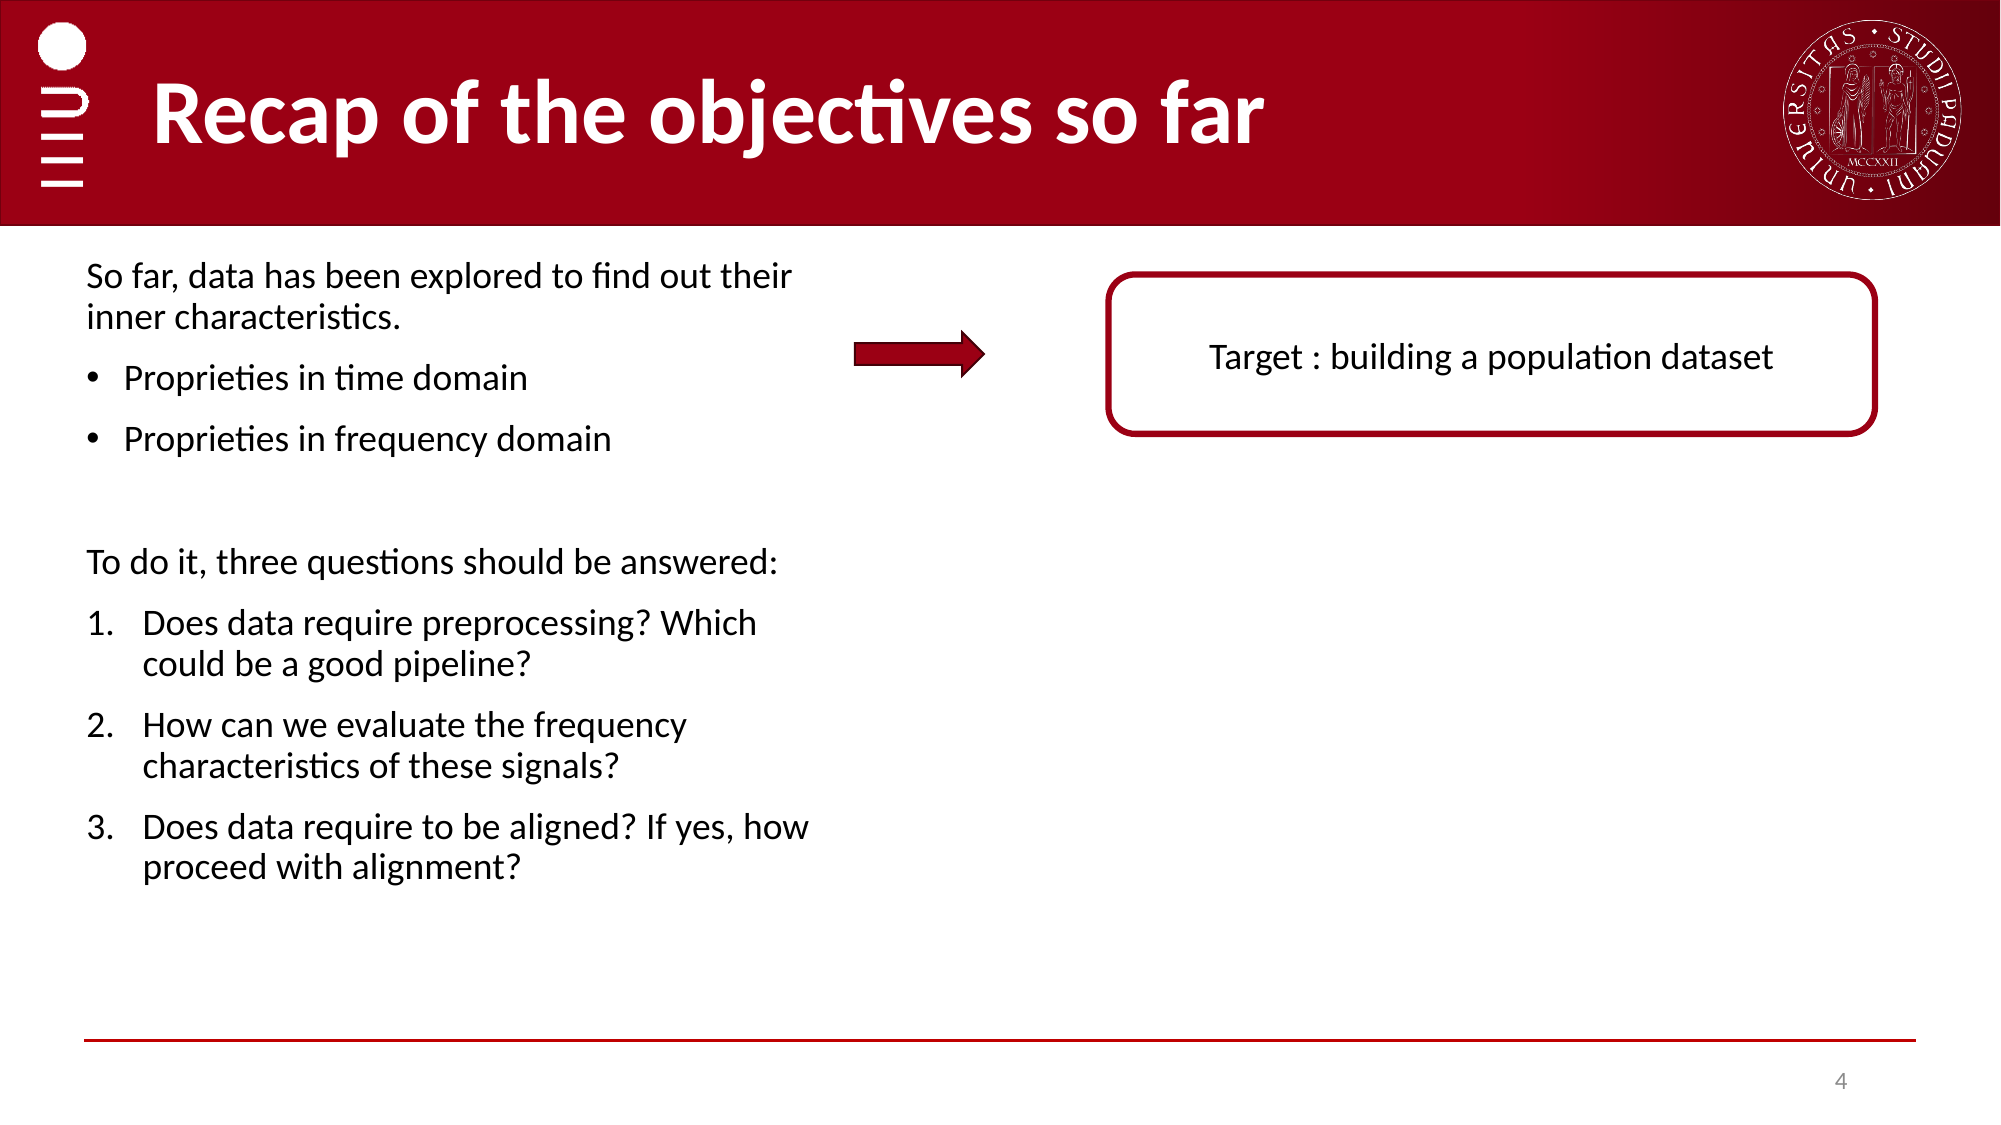

# Recap of the objectives so far
So far, data has been explored to find out their inner characteristics.
Proprieties in time domain
Proprieties in frequency domain

To do it, three questions should be answered:
Does data require preprocessing? Which could be a good pipeline?
How can we evaluate the frequency characteristics of these signals?
Does data require to be aligned? If yes, how proceed with alignment?

Target : building a population dataset

4